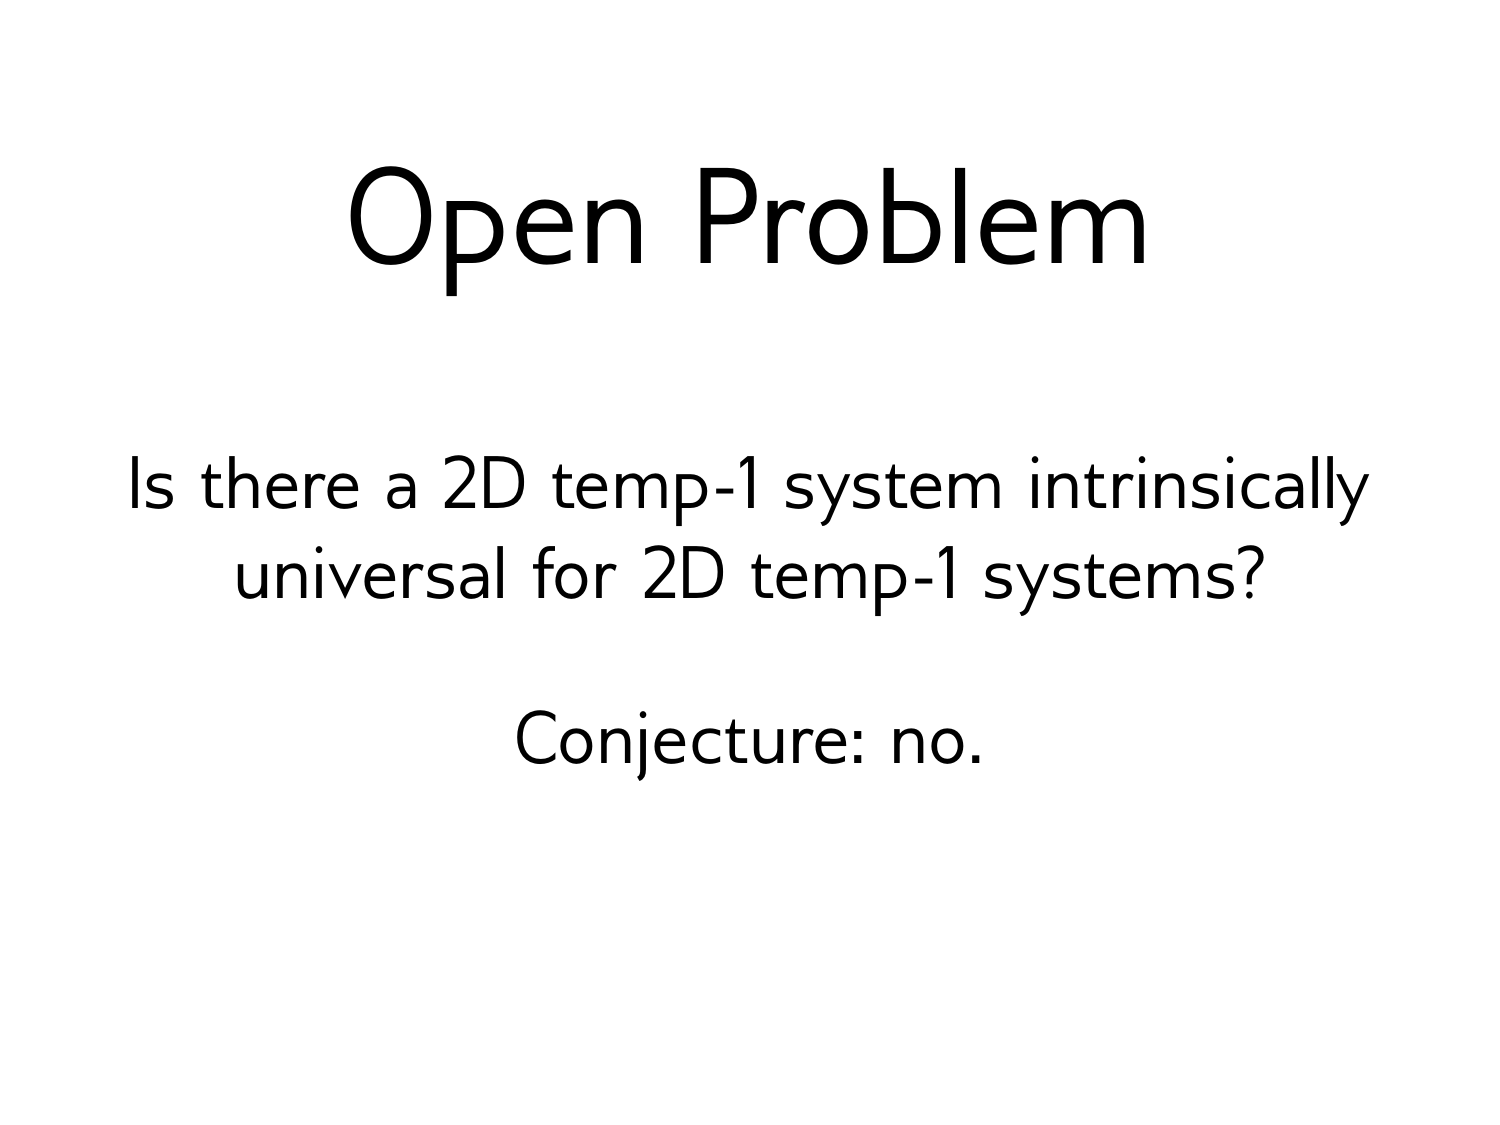

Open Problem
Is there a 2D temp-1 system intrinsically universal for 2D temp-1 systems?
Conjecture: no.